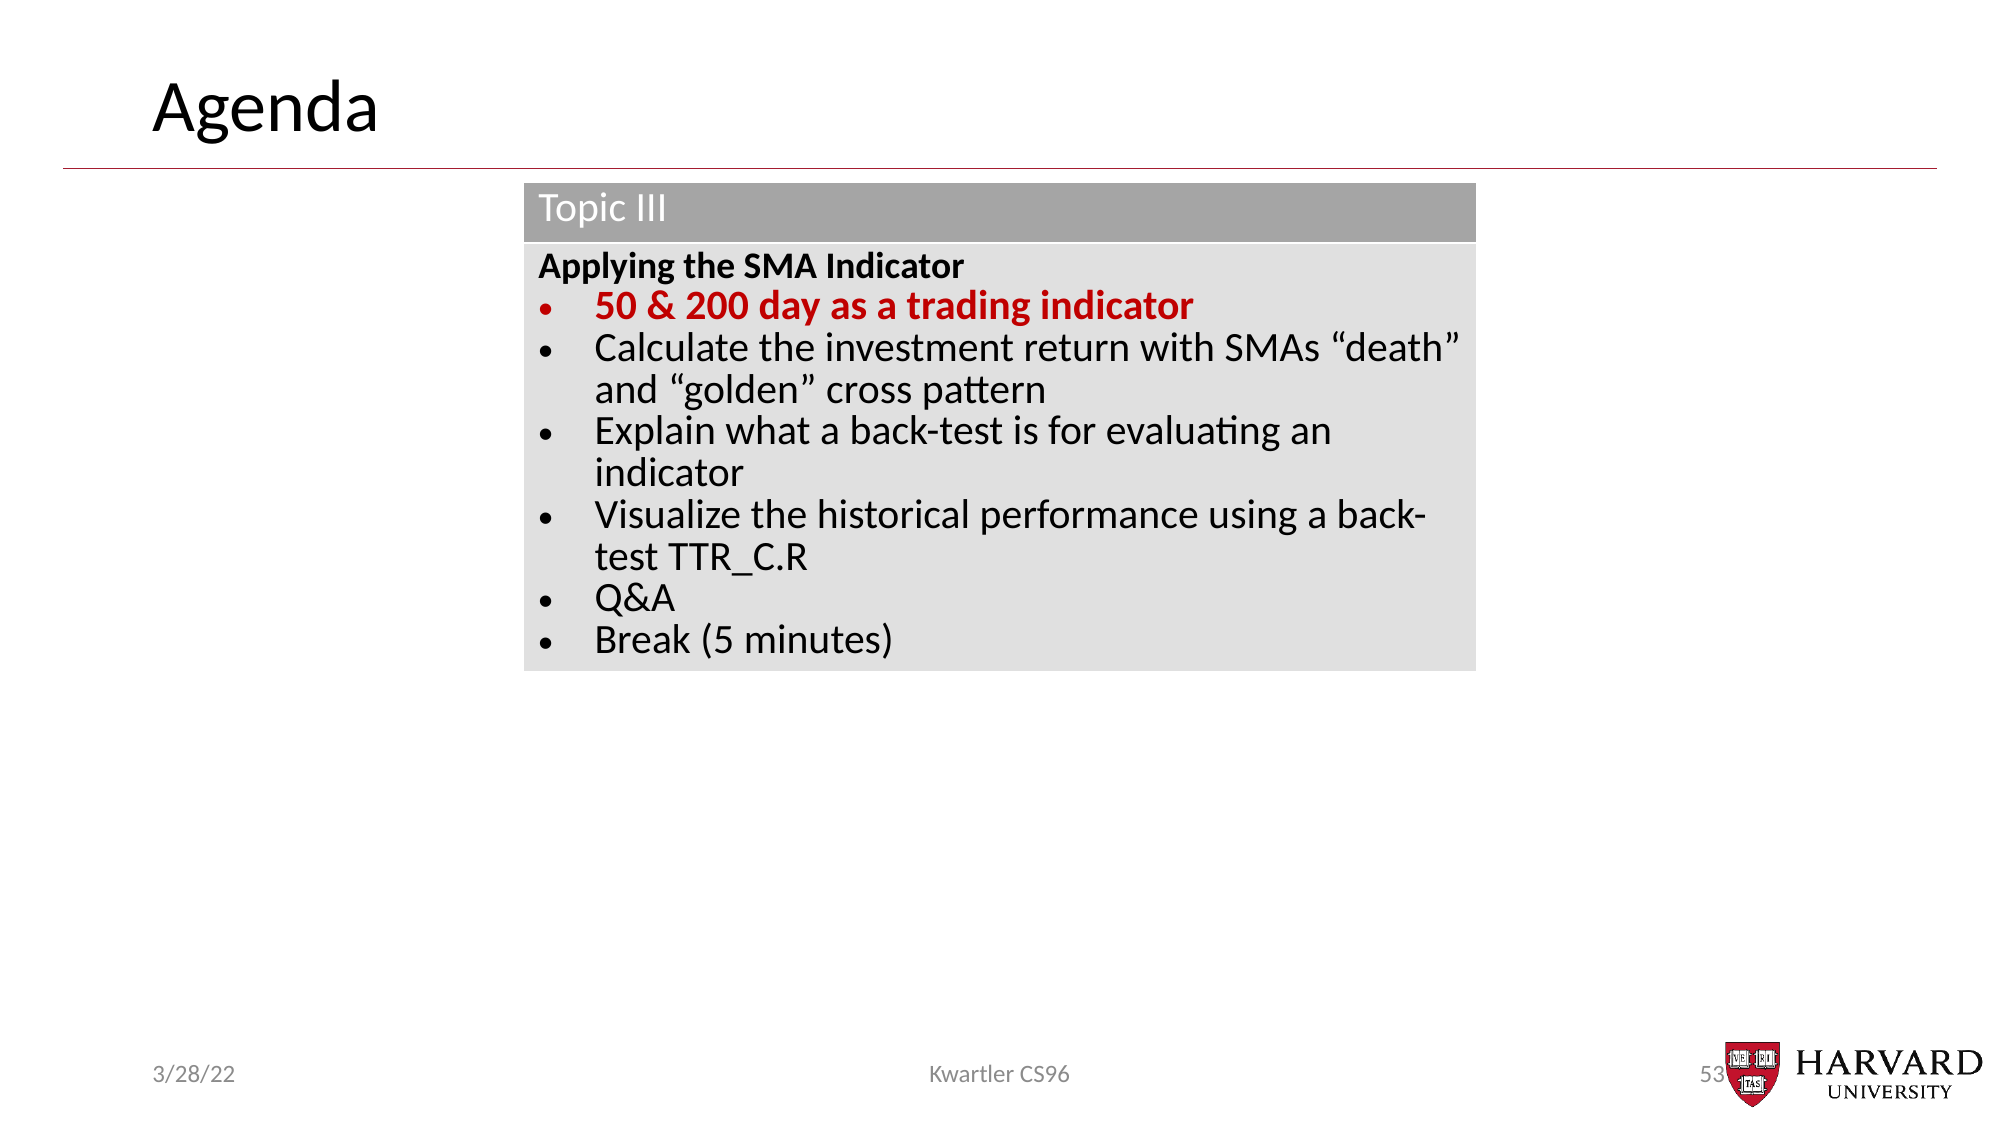

# Agenda
| Topic III |
| --- |
| Applying the SMA Indicator 50 & 200 day as a trading indicator Calculate the investment return with SMAs “death” and “golden” cross pattern Explain what a back-test is for evaluating an indicator Visualize the historical performance using a back-test TTR\_C.R Q&A Break (5 minutes) |
3/28/22
Kwartler CS96
53